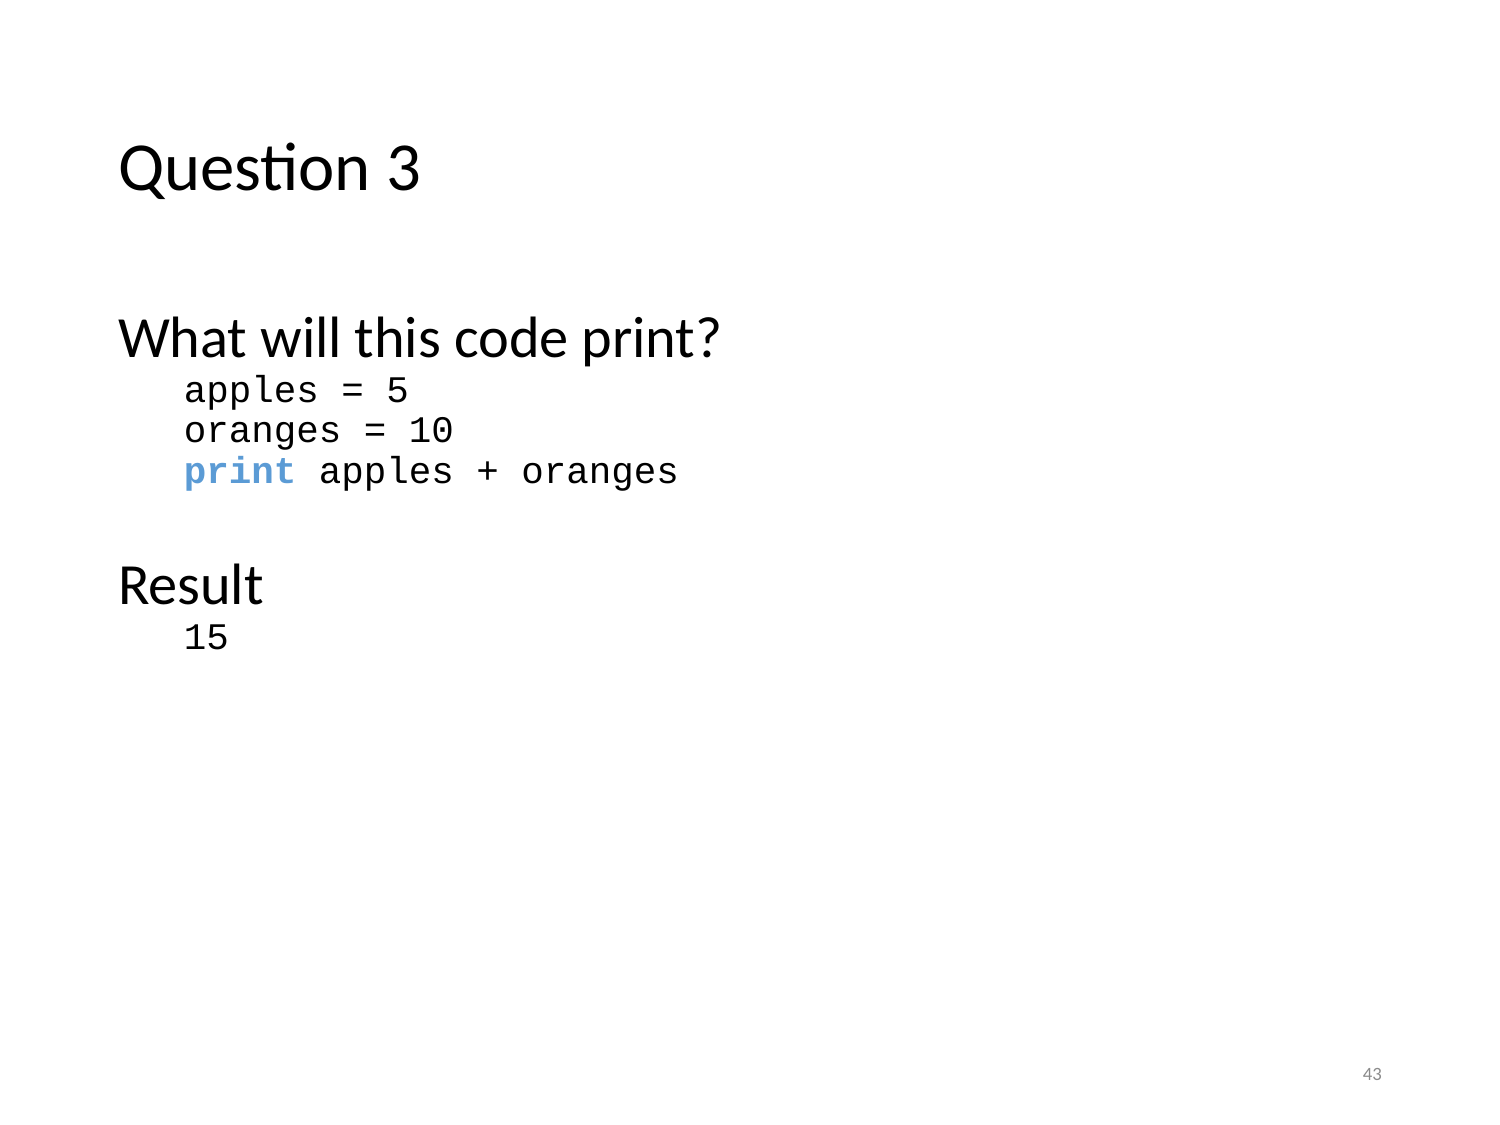

# Question 3
What will this code print?
apples = 5
oranges = 10
print apples + oranges
Result
15
43